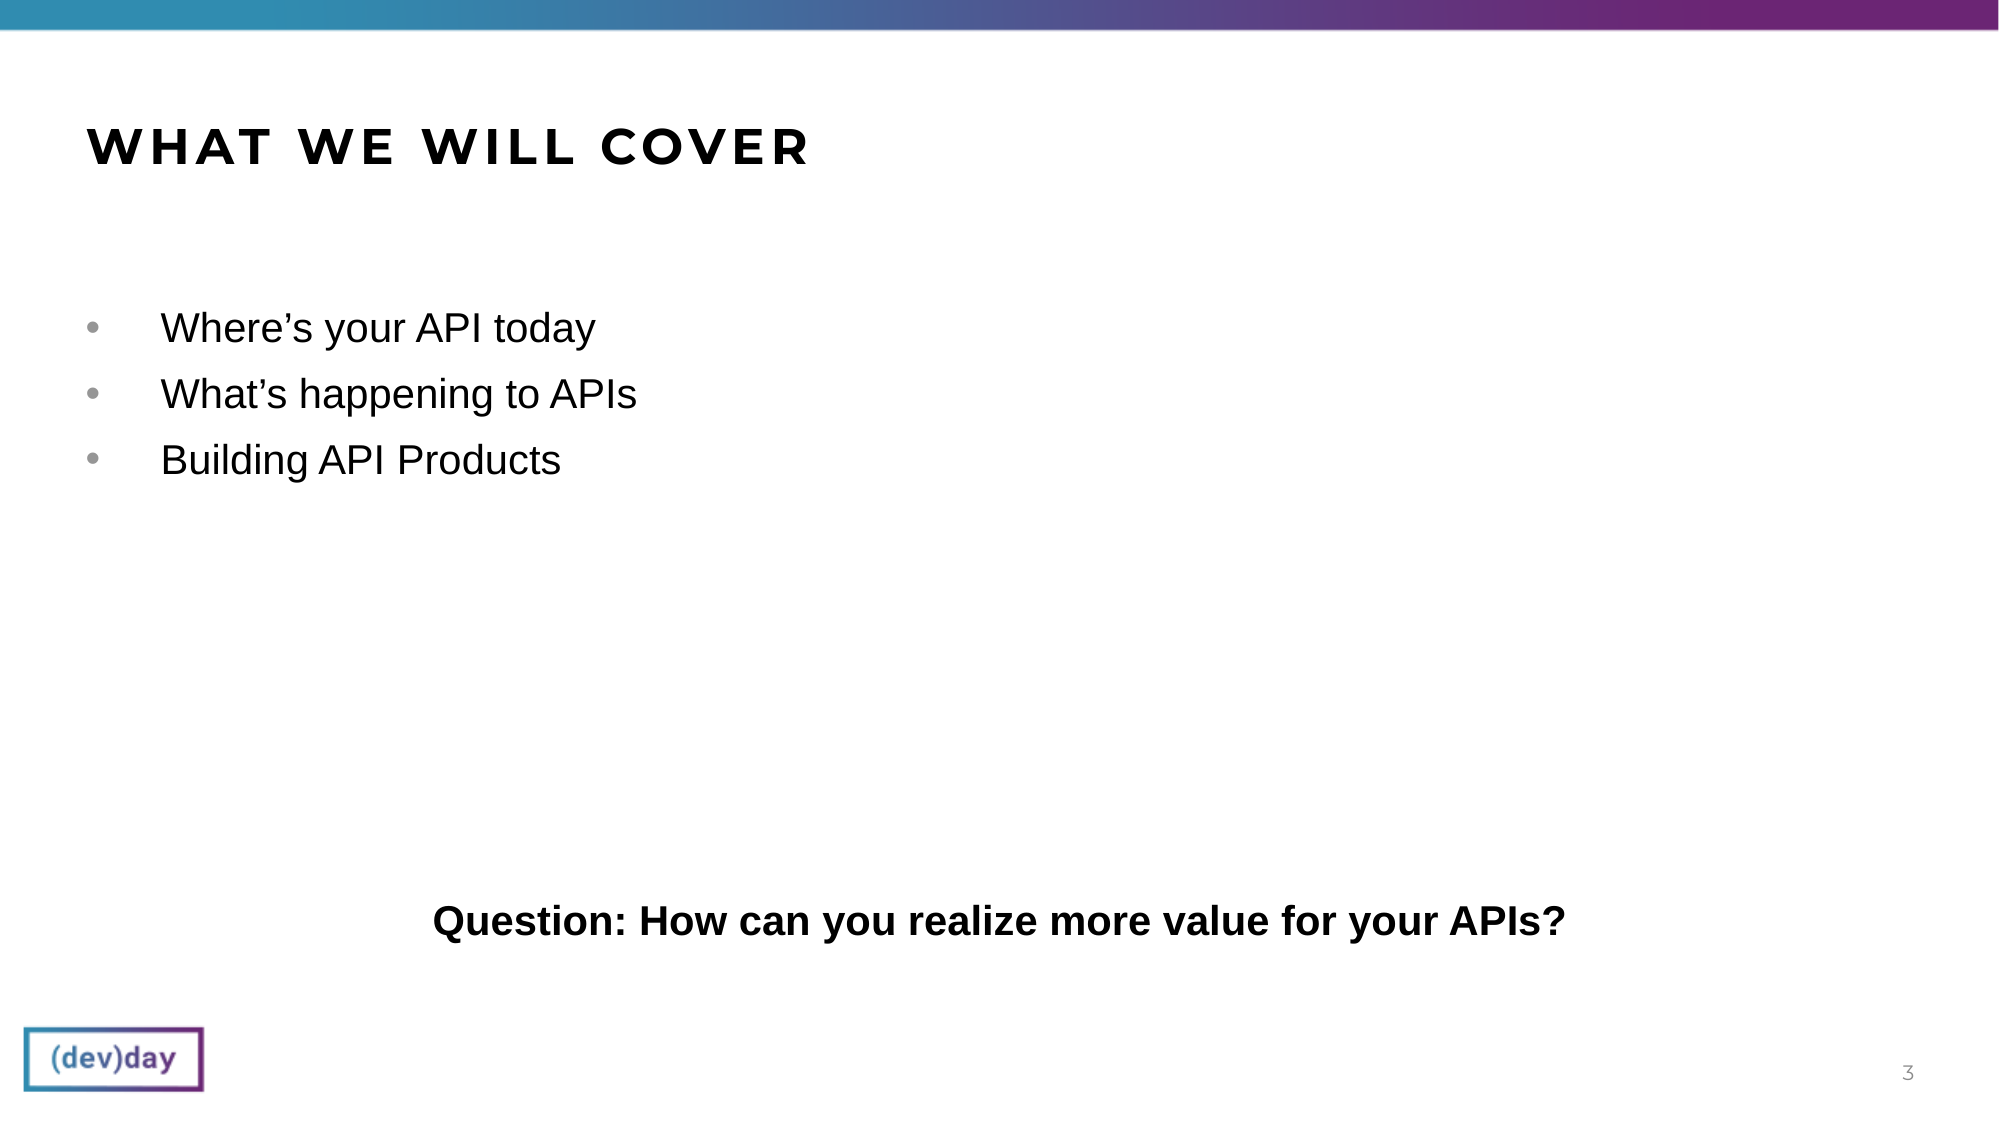

# What we will cover
Where’s your API today
What’s happening to APIs
Building API Products

Question: How can you realize more value for your APIs?
3